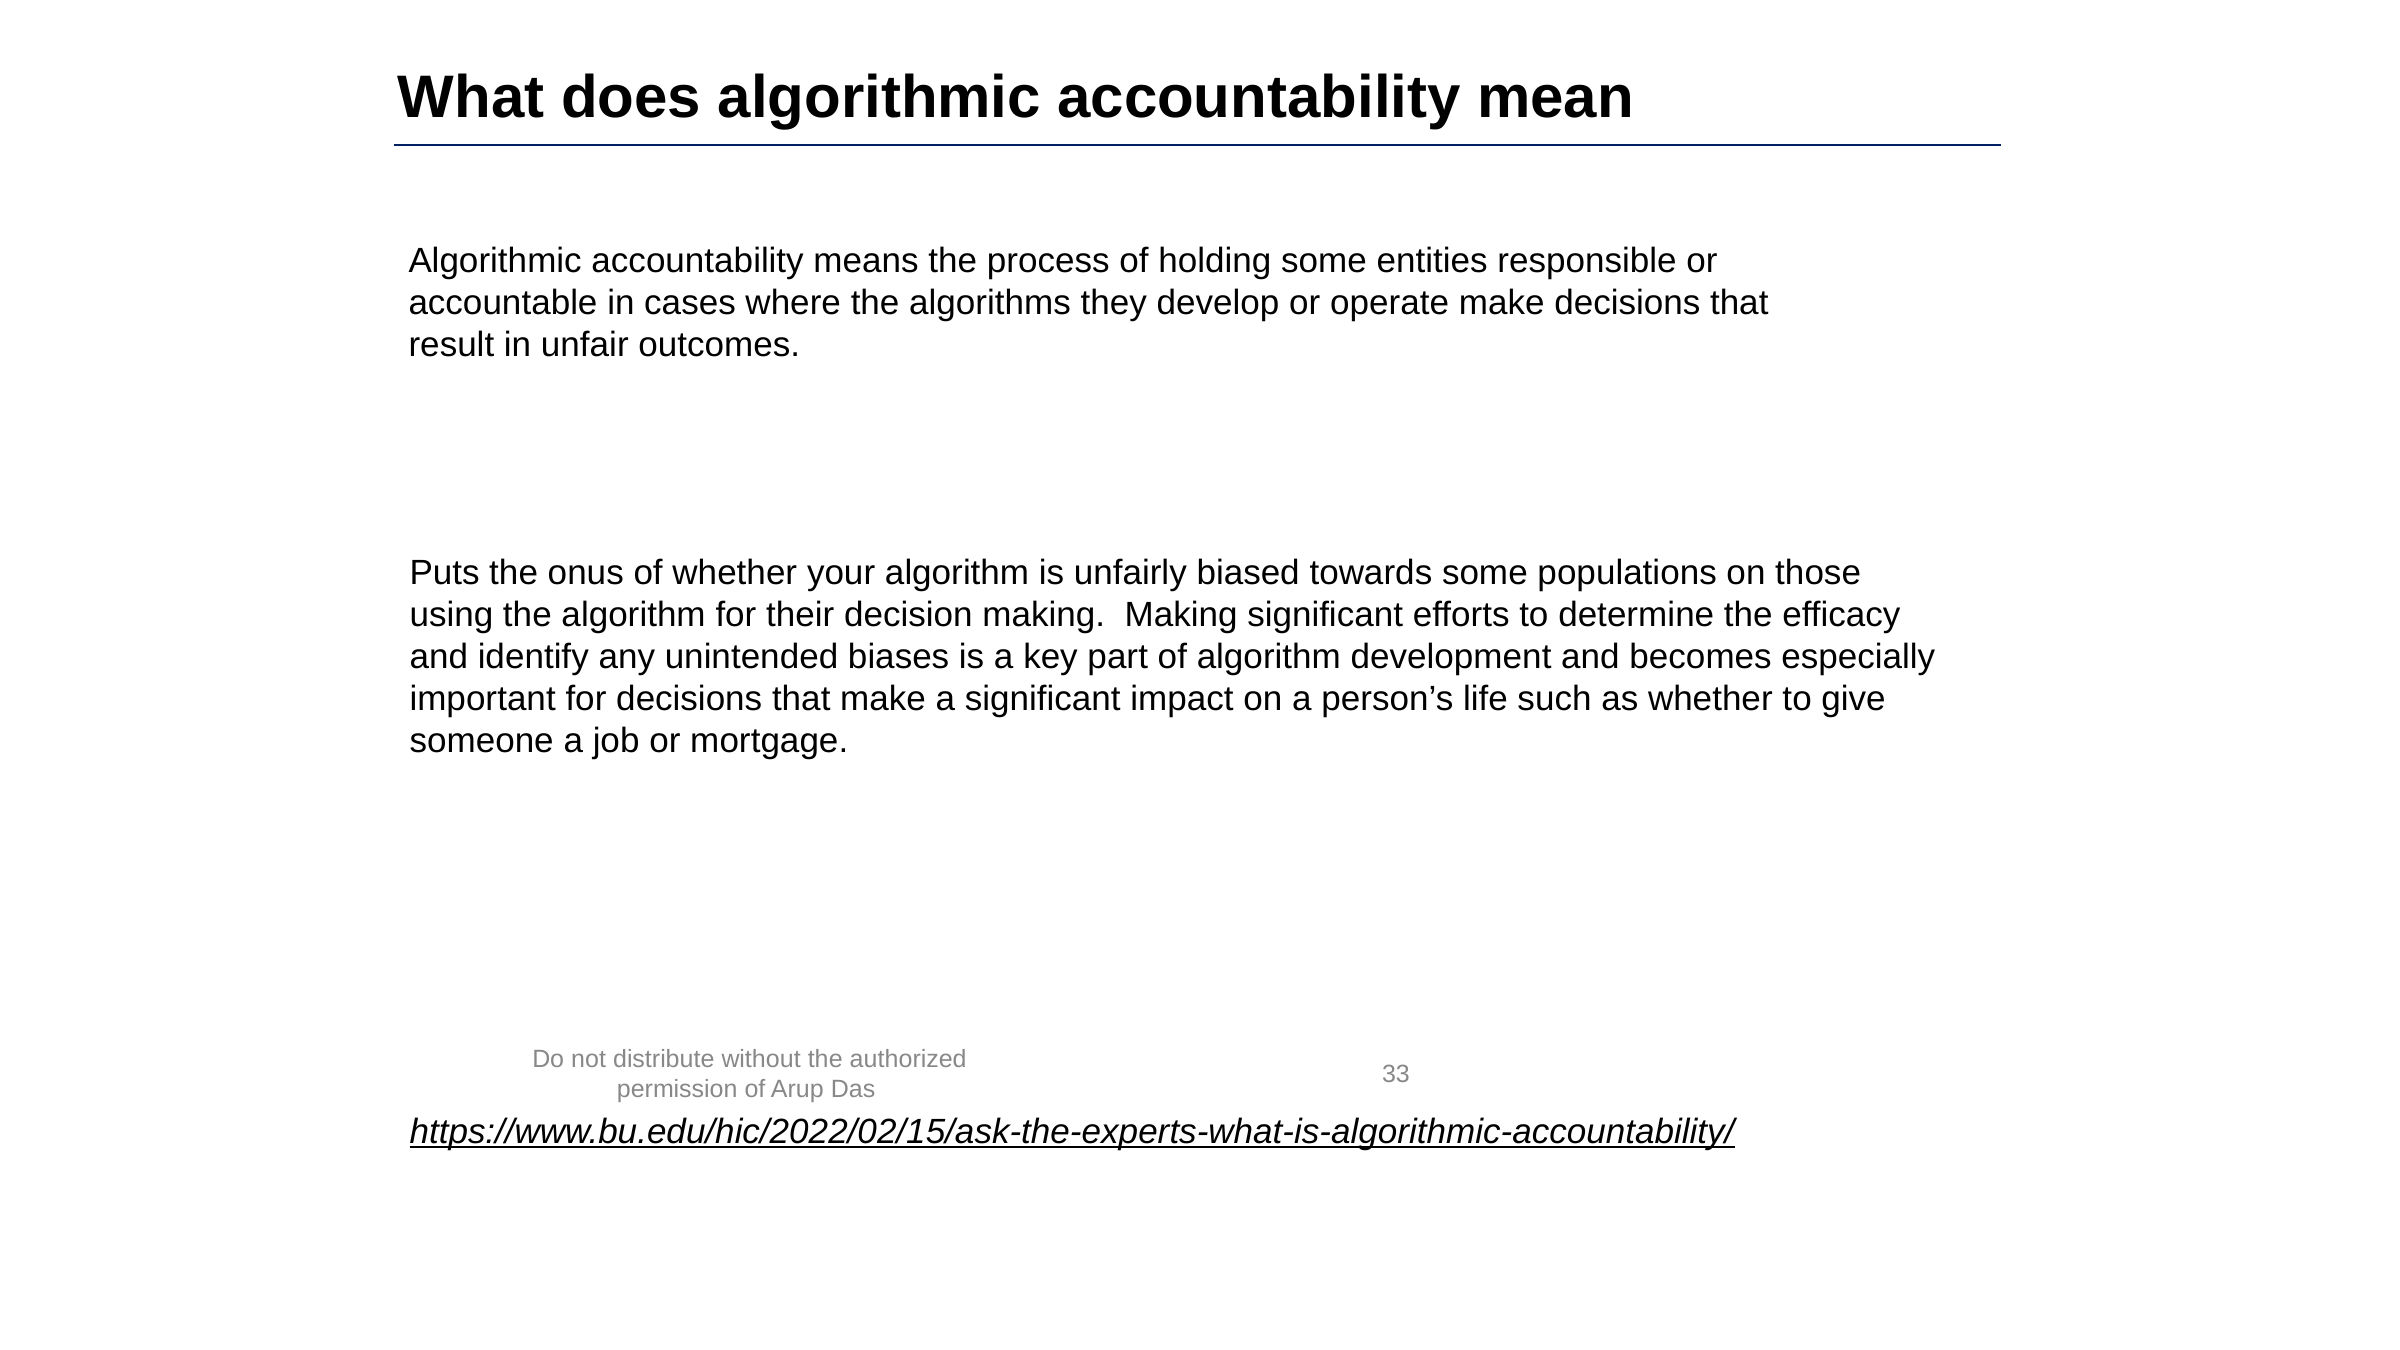

What does algorithmic accountability mean
Algorithmic accountability means the process of holding some entities responsible or accountable in cases where the algorithms they develop or operate make decisions that result in unfair outcomes.

Puts the onus of whether your algorithm is unfairly biased towards some populations on those using the algorithm for their decision making.  Making significant efforts to determine the efficacy and identify any unintended biases is a key part of algorithm development and becomes especially important for decisions that make a significant impact on a person’s life such as whether to give someone a job or mortgage.
Do not distribute without the authorized permission of Arup Das
33
https://www.bu.edu/hic/2022/02/15/ask-the-experts-what-is-algorithmic-accountability/